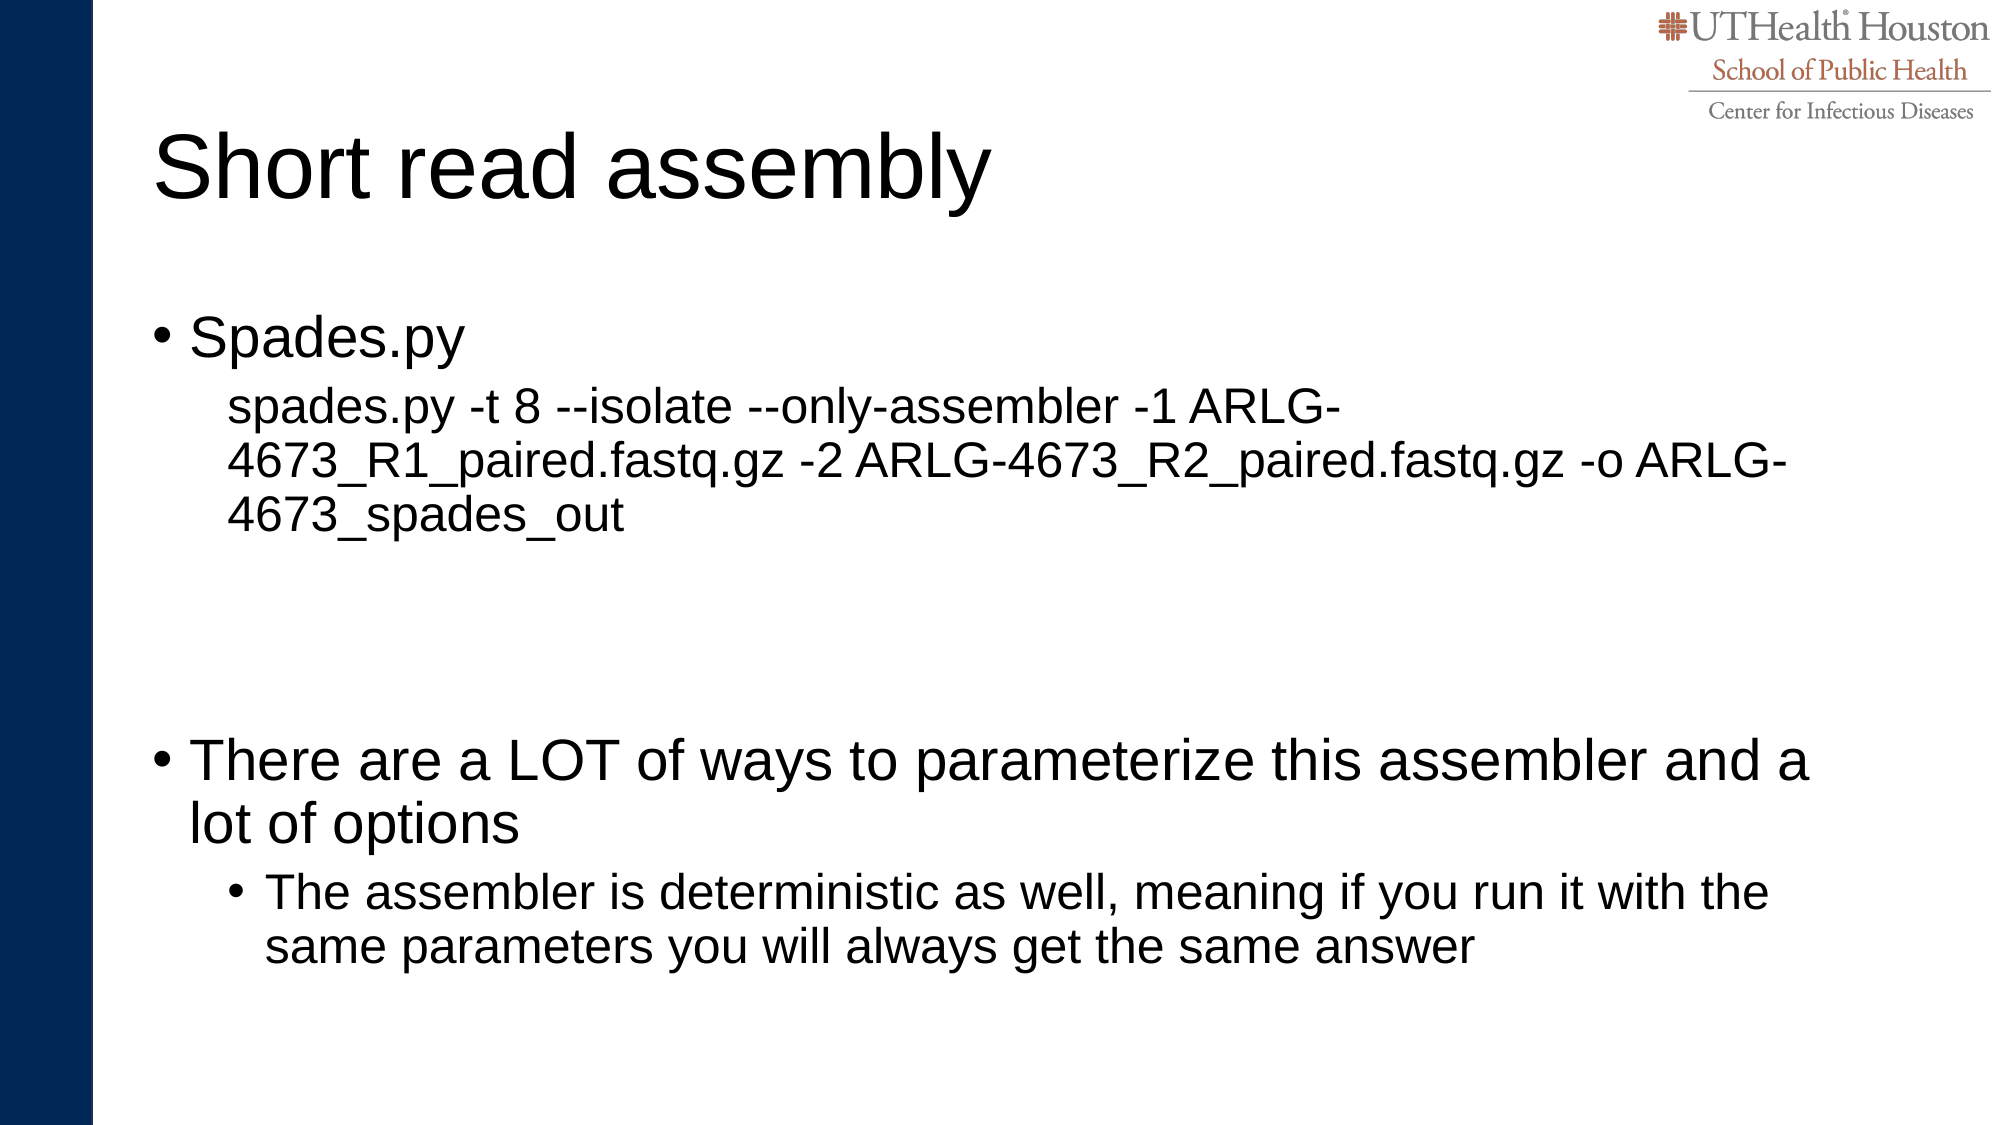

# Short read assembly
Spades.py
spades.py -t 8 --isolate --only-assembler -1 ARLG-4673_R1_paired.fastq.gz -2 ARLG-4673_R2_paired.fastq.gz -o ARLG-4673_spades_out

There are a LOT of ways to parameterize this assembler and a lot of options
The assembler is deterministic as well, meaning if you run it with the same parameters you will always get the same answer